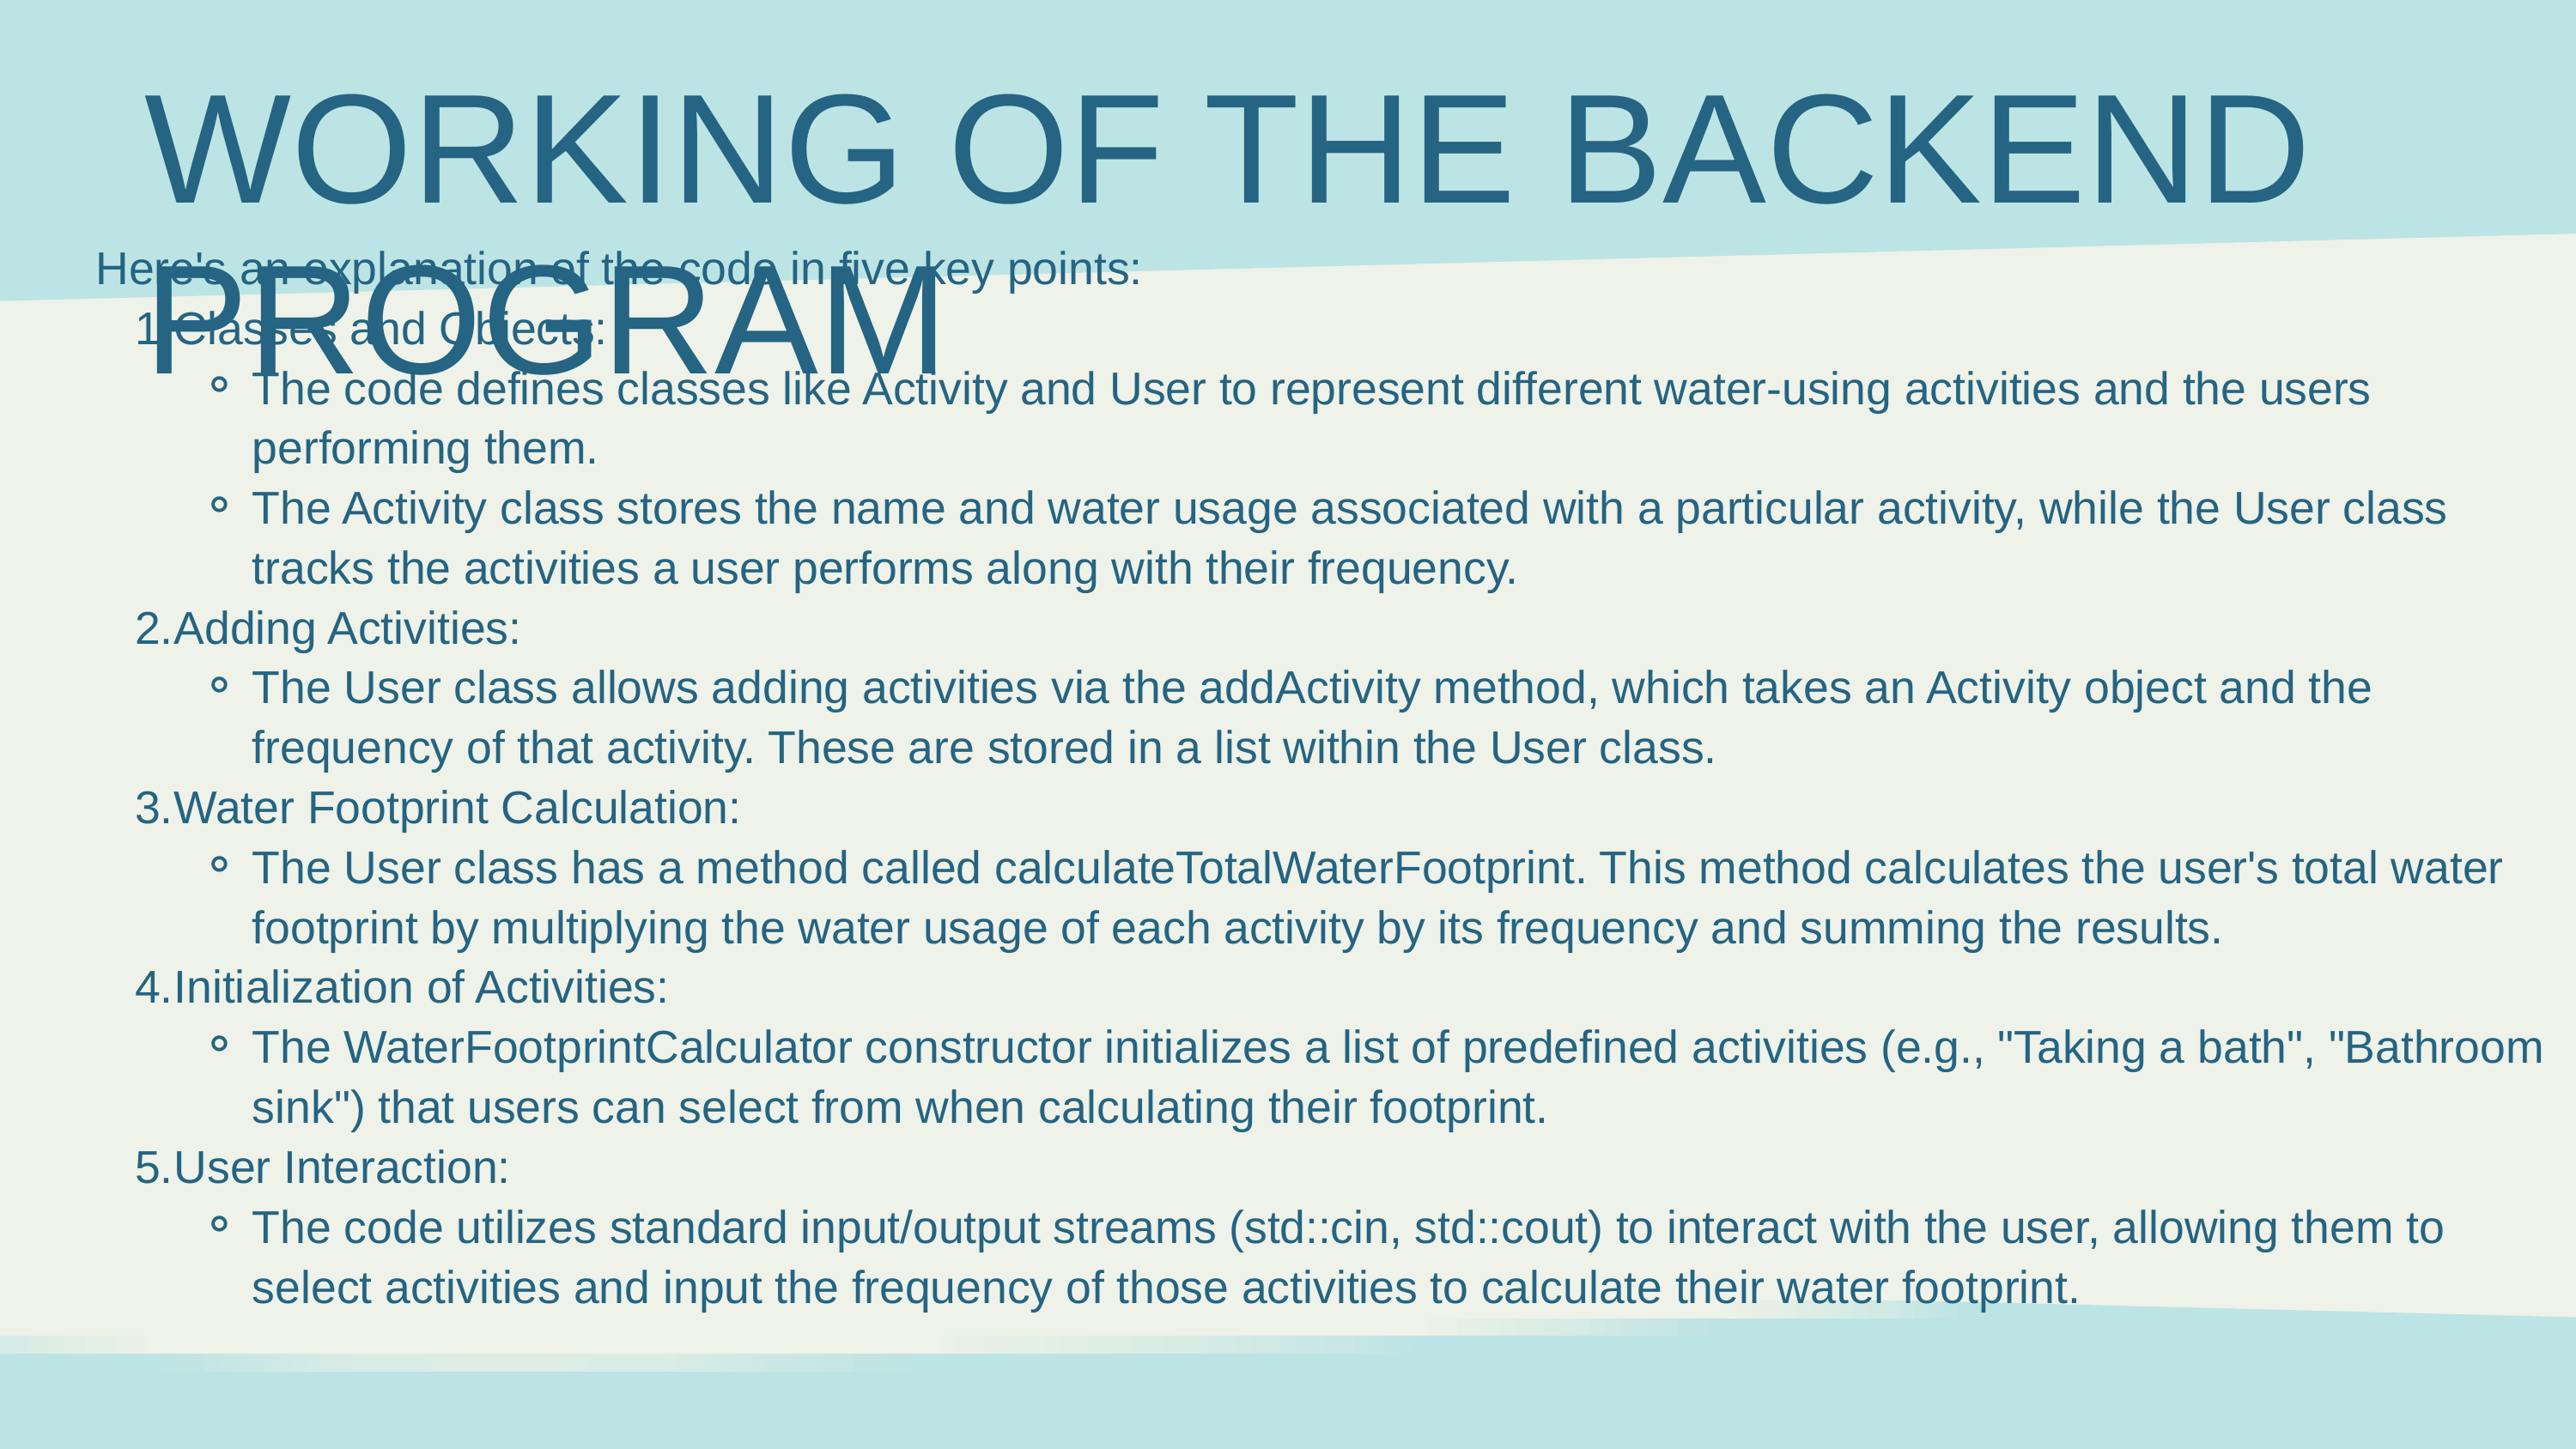

WORKING OF THE BACKEND PROGRAM
Here's an explanation of the code in five key points:
Classes and Objects:
The code defines classes like Activity and User to represent different water-using activities and the users performing them.
The Activity class stores the name and water usage associated with a particular activity, while the User class tracks the activities a user performs along with their frequency.
Adding Activities:
The User class allows adding activities via the addActivity method, which takes an Activity object and the frequency of that activity. These are stored in a list within the User class.
Water Footprint Calculation:
The User class has a method called calculateTotalWaterFootprint. This method calculates the user's total water footprint by multiplying the water usage of each activity by its frequency and summing the results.
Initialization of Activities:
The WaterFootprintCalculator constructor initializes a list of predefined activities (e.g., "Taking a bath", "Bathroom sink") that users can select from when calculating their footprint.
User Interaction:
The code utilizes standard input/output streams (std::cin, std::cout) to interact with the user, allowing them to select activities and input the frequency of those activities to calculate their water footprint.